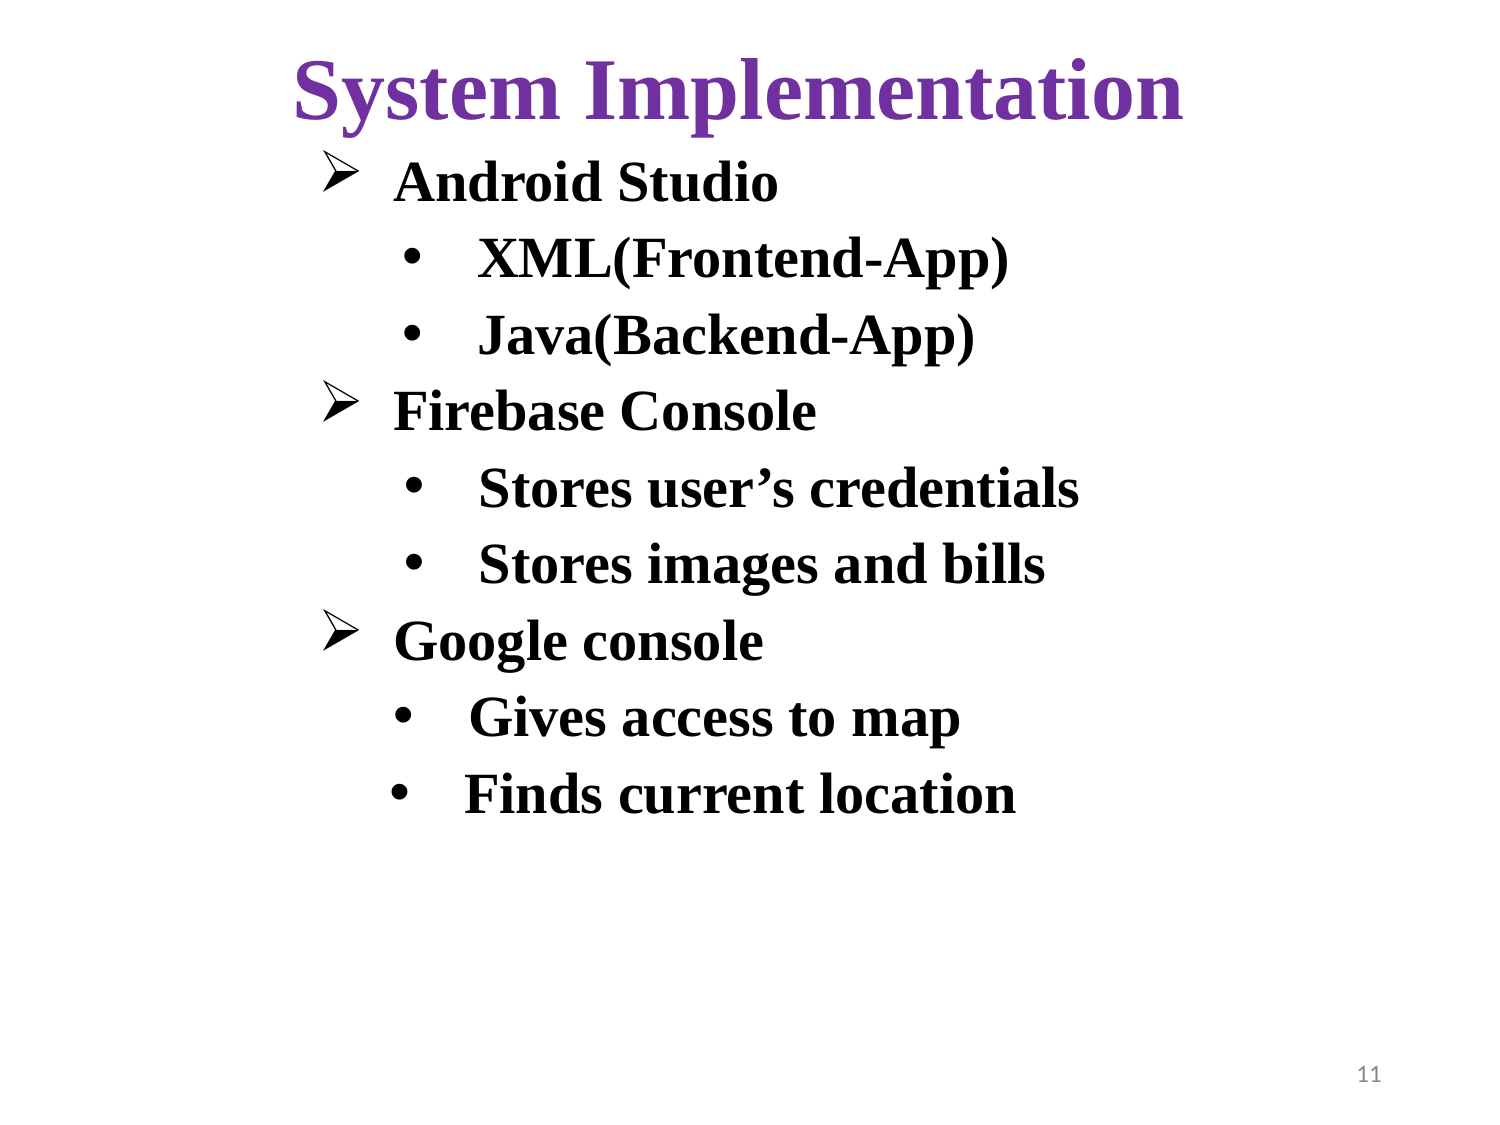

# System Implementation
Android Studio
XML(Frontend-App)
Java(Backend-App)
Firebase Console
Stores user’s credentials
Stores images and bills
Google console
Gives access to map
Finds current location
11